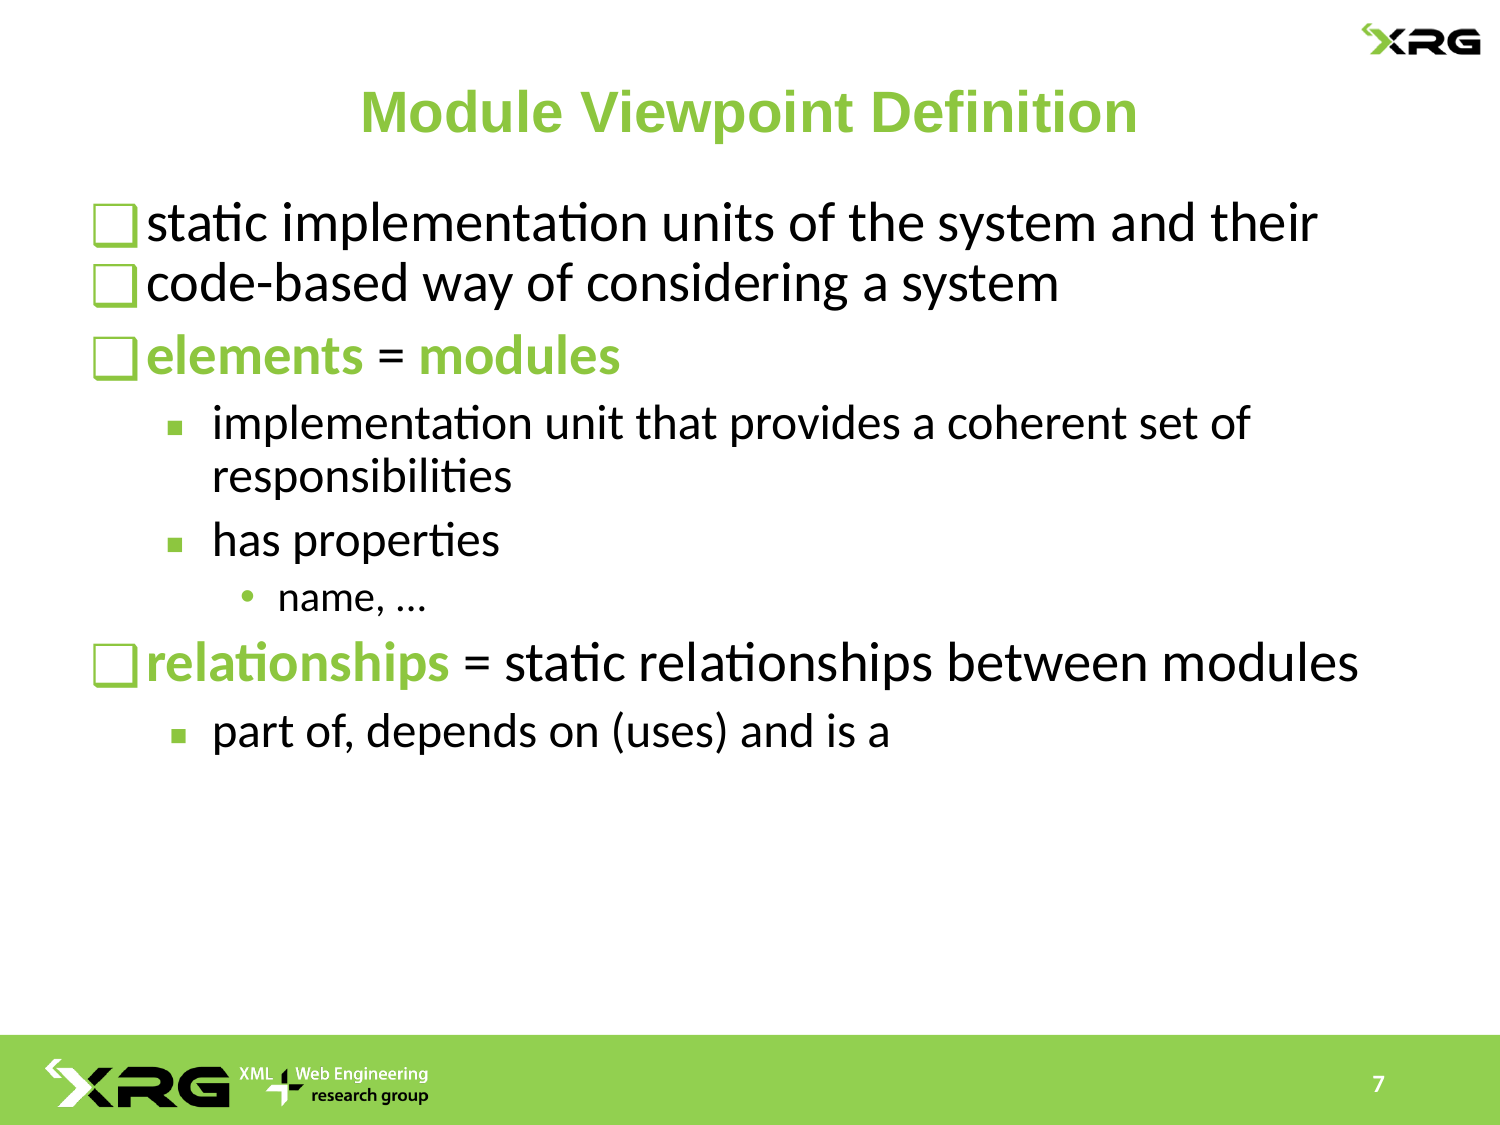

# Module Viewpoint Definition
static implementation units of the system and their
code-based way of considering a system
elements = modules
implementation unit that provides a coherent set of responsibilities
has properties
name, ...
relationships = static relationships between modules
part of, depends on (uses) and is a
7